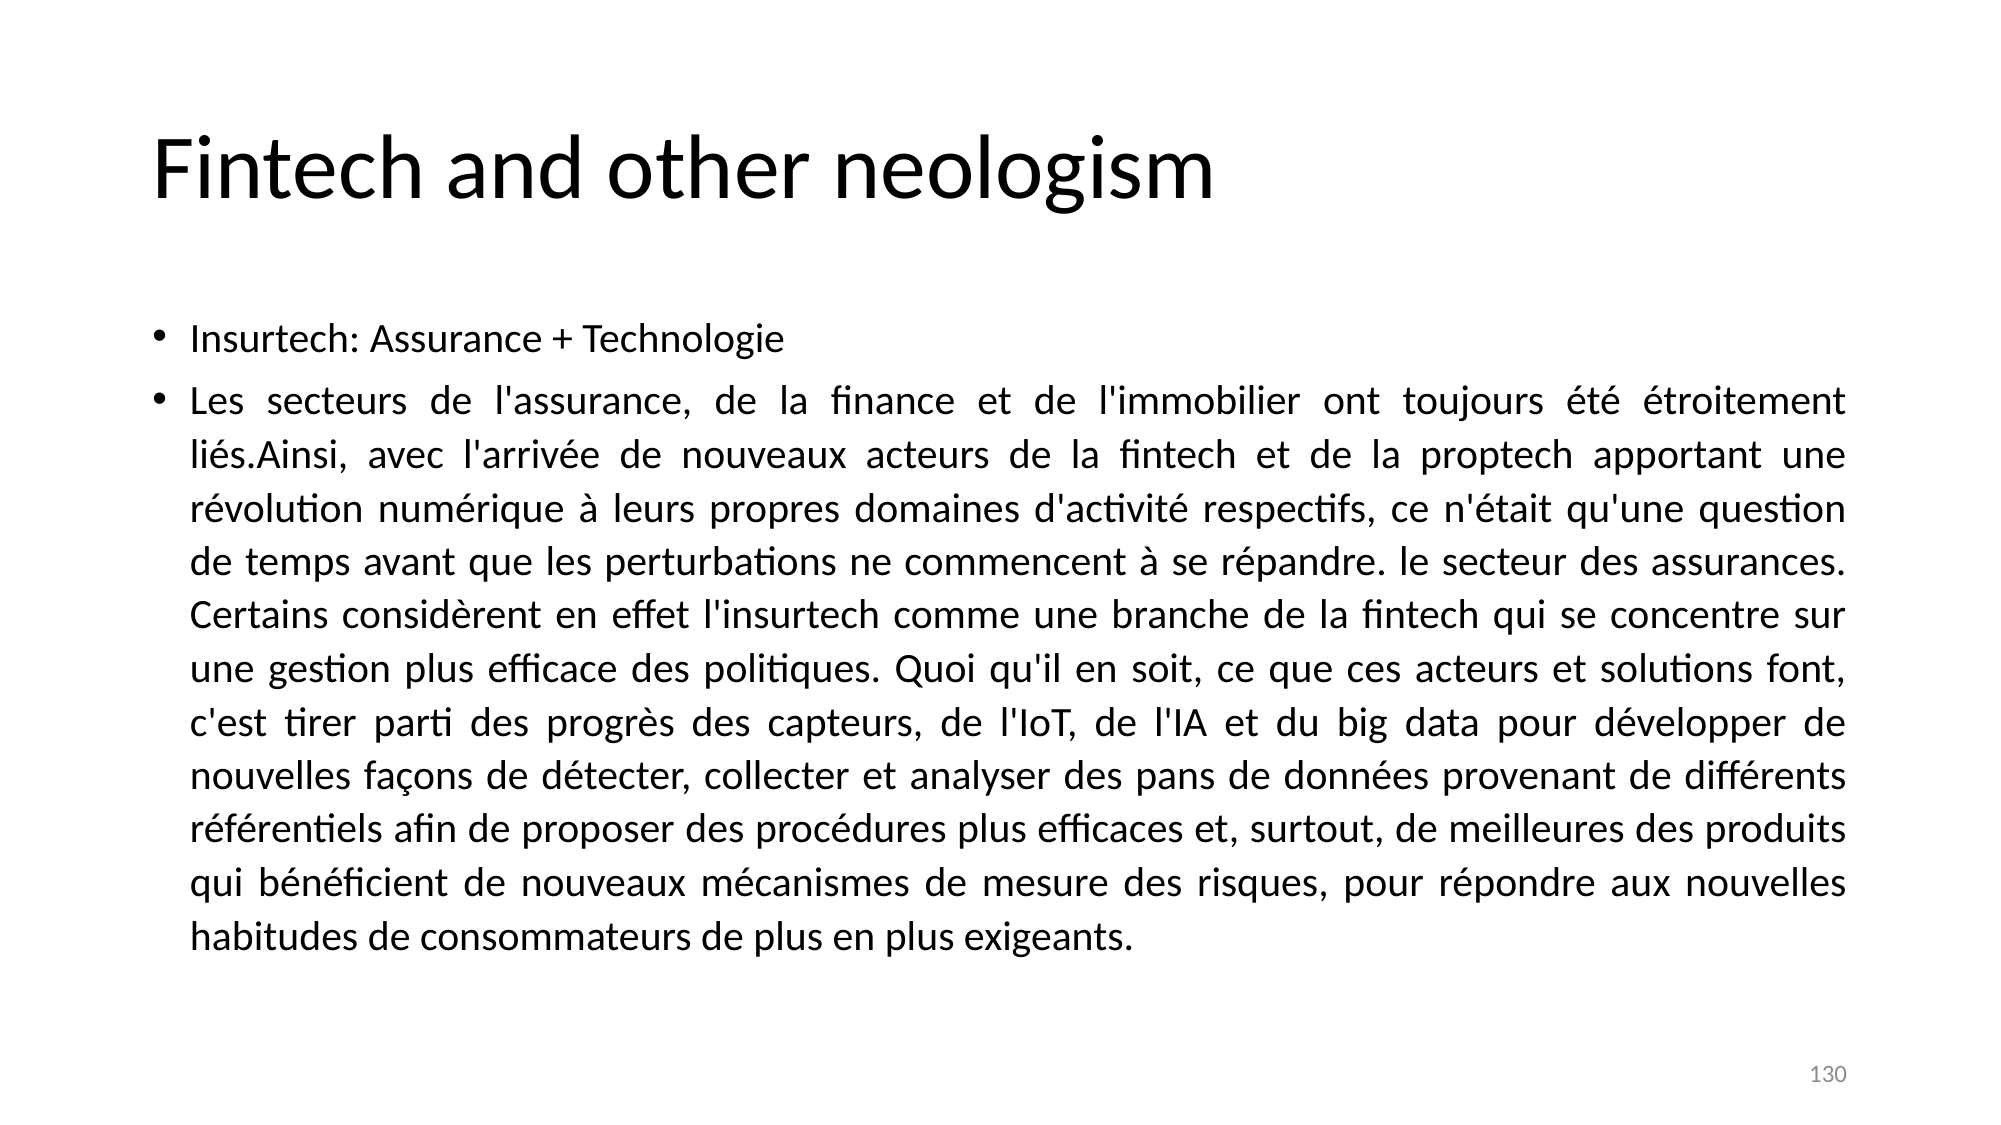

# Fintech and other neologism
Insurtech: Assurance + Technologie
Les secteurs de l'assurance, de la finance et de l'immobilier ont toujours été étroitement liés.Ainsi, avec l'arrivée de nouveaux acteurs de la fintech et de la proptech apportant une révolution numérique à leurs propres domaines d'activité respectifs, ce n'était qu'une question de temps avant que les perturbations ne commencent à se répandre. le secteur des assurances. Certains considèrent en effet l'insurtech comme une branche de la fintech qui se concentre sur une gestion plus efficace des politiques. Quoi qu'il en soit, ce que ces acteurs et solutions font, c'est tirer parti des progrès des capteurs, de l'IoT, de l'IA et du big data pour développer de nouvelles façons de détecter, collecter et analyser des pans de données provenant de différents référentiels afin de proposer des procédures plus efficaces et, surtout, de meilleures des produits qui bénéficient de nouveaux mécanismes de mesure des risques, pour répondre aux nouvelles habitudes de consommateurs de plus en plus exigeants.

130